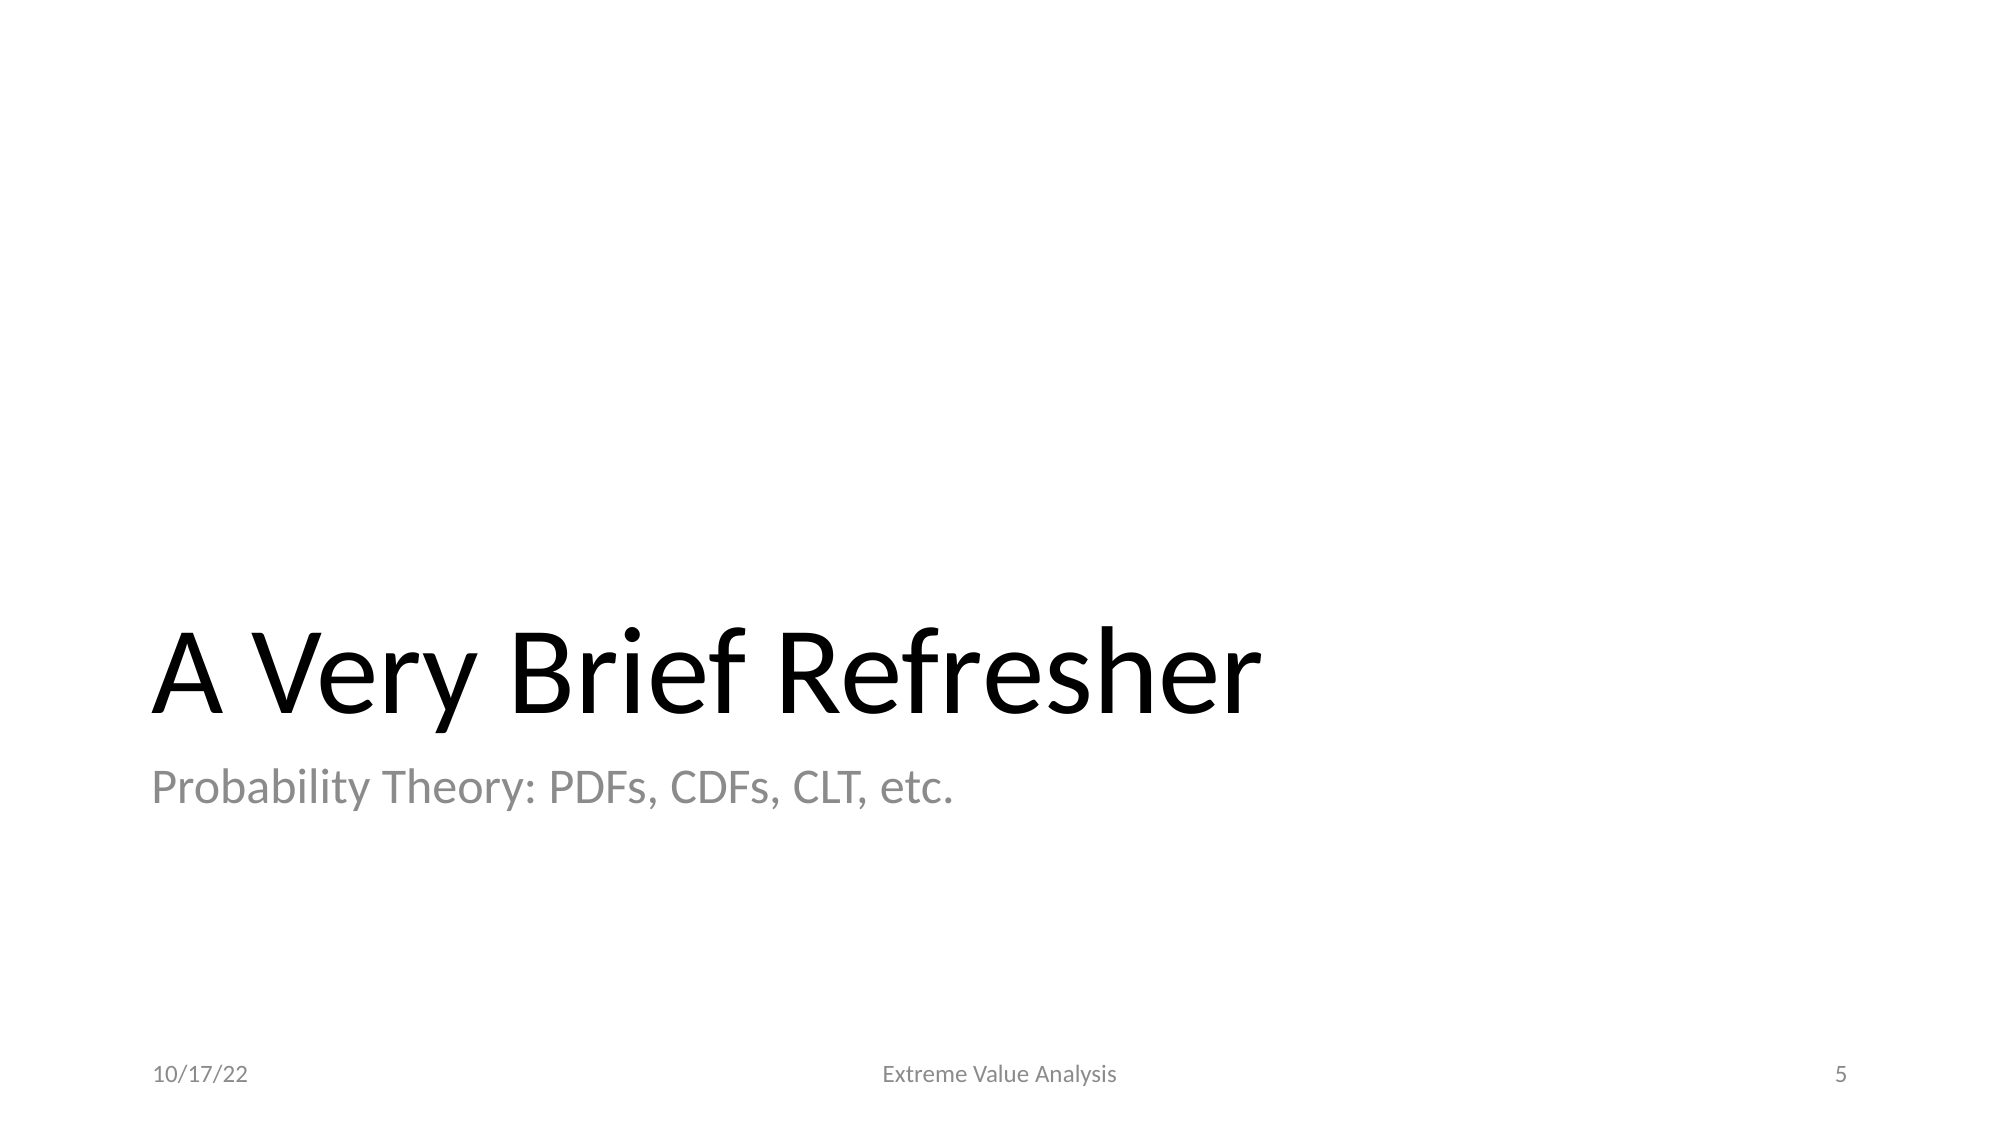

# A Very Brief Refresher
Probability Theory: PDFs, CDFs, CLT, etc.
10/17/22
Extreme Value Analysis
5